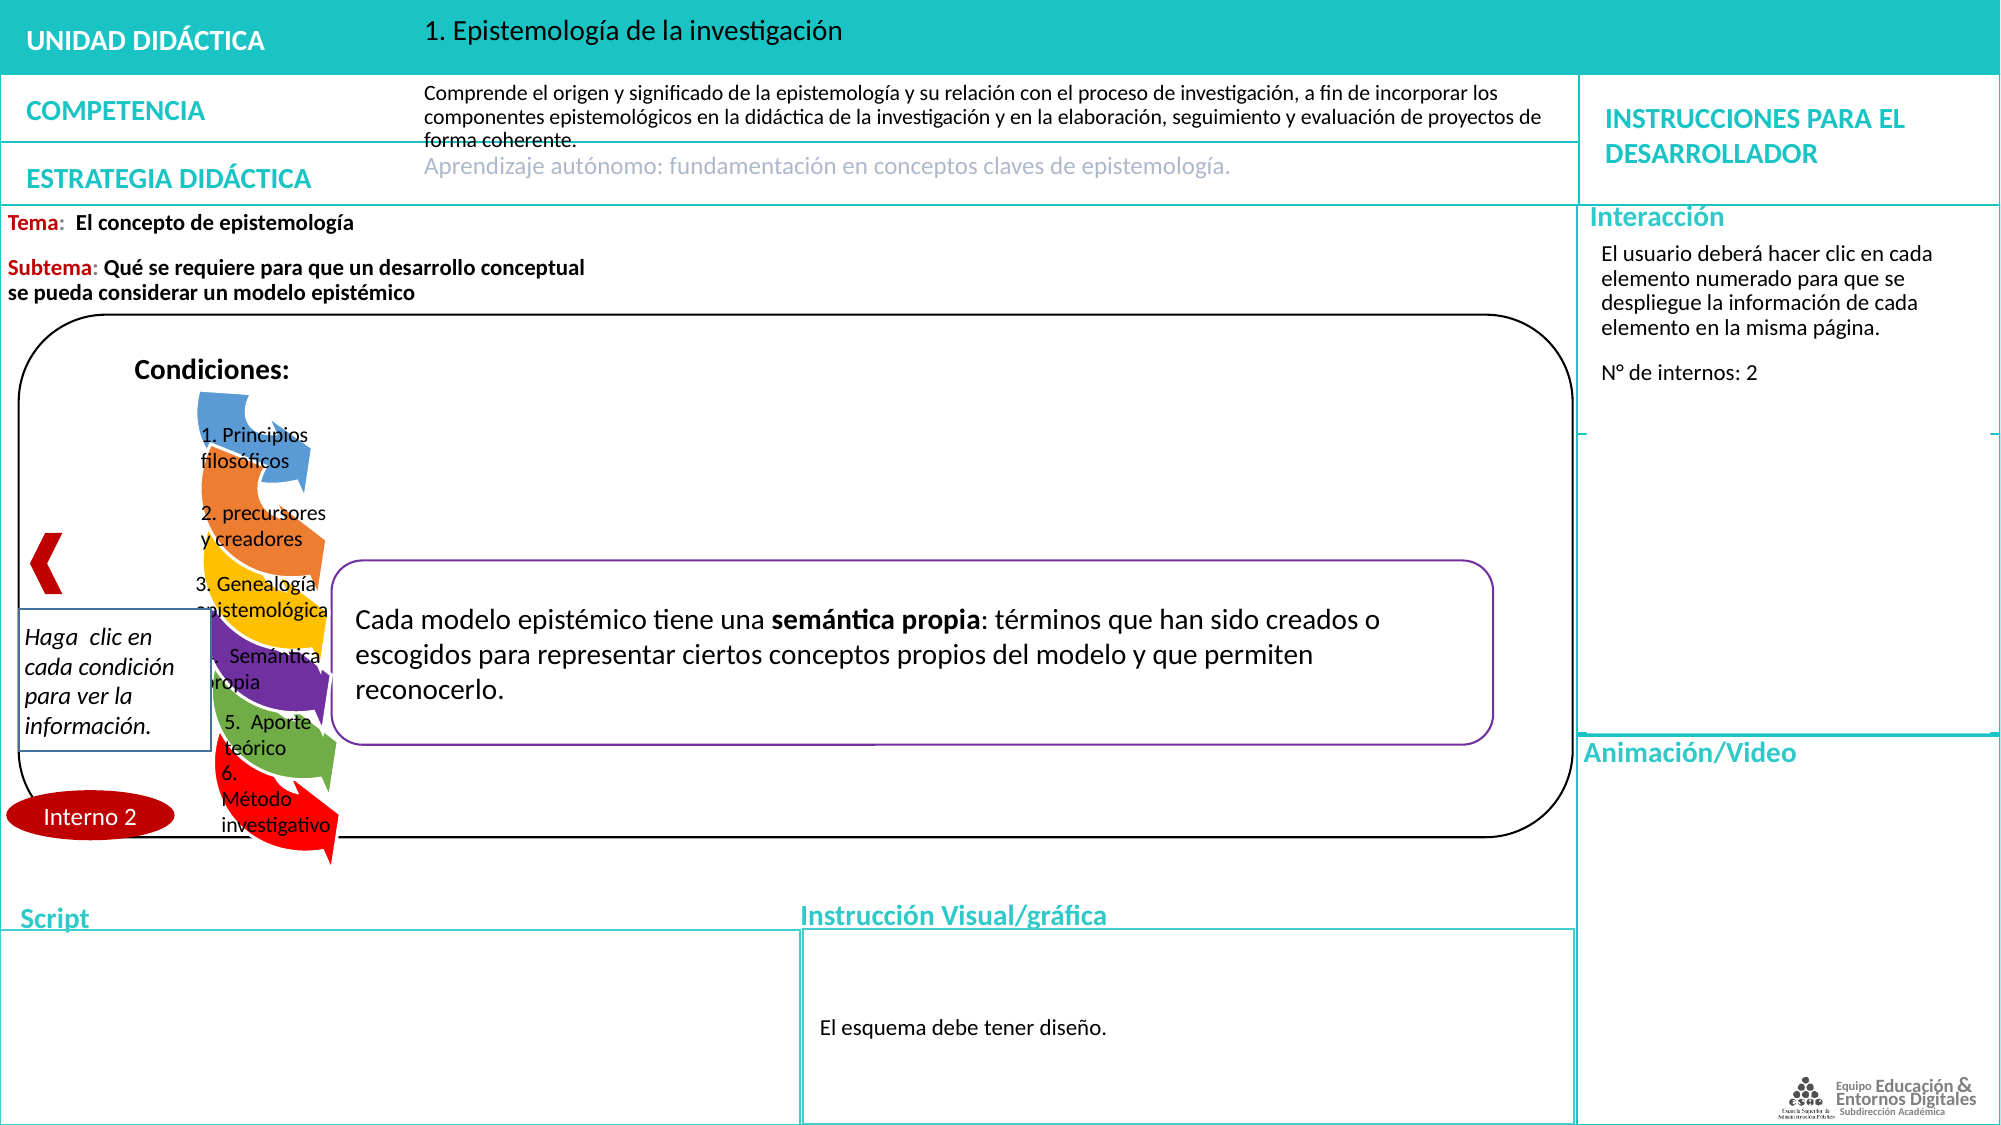

1. Epistemología de la investigación
Comprende el origen y significado de la epistemología y su relación con el proceso de investigación, a fin de incorporar los componentes epistemológicos en la didáctica de la investigación y en la elaboración, seguimiento y evaluación de proyectos de forma coherente.
Aprendizaje autónomo: fundamentación en conceptos claves de epistemología.
Tema:  El concepto de epistemología
Subtema: Qué se requiere para que un desarrollo conceptual se pueda considerar un modelo epistémico

El usuario deberá hacer clic en cada elemento numerado para que se despliegue la información de cada elemento en la misma página.
N° de internos: 2

Condiciones:

1. Principios filosóficos

2. precursores y creadores

Cada modelo epistémico tiene una semántica propia: términos que han sido creados o escogidos para representar ciertos conceptos propios del modelo y que permiten reconocerlo.
3. Genealogía epistemológica
Haga  clic en cada condición para ver la información.

4.  Semántica propia
5.  Aporte teórico
6.
Método investigativo

Interno 2

El esquema debe tener diseño.